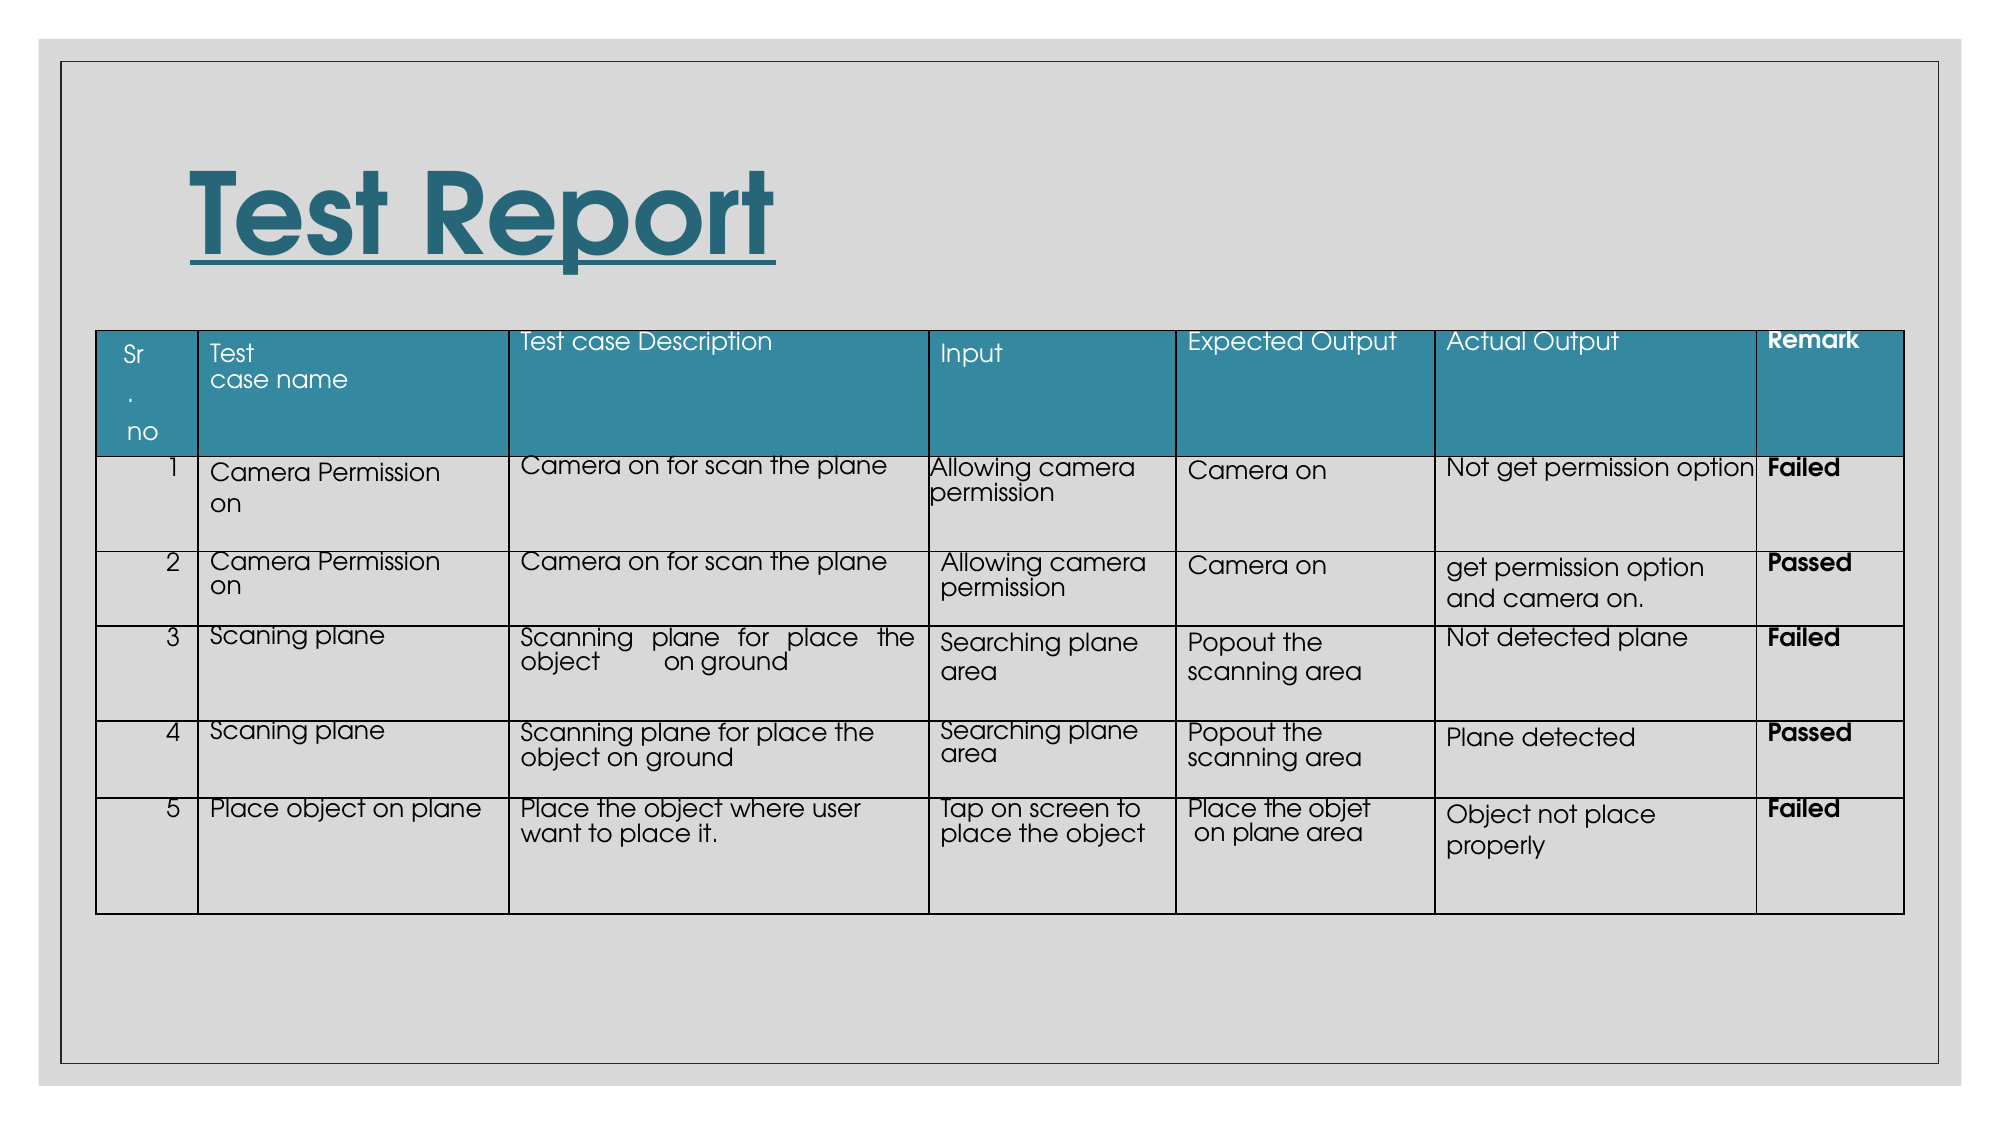

# Test Report
| Sr . no | Test case name | Test case Description | Input | Expected Output | Actual Output | Remark |
| --- | --- | --- | --- | --- | --- | --- |
| 1 | Camera Permission on | Camera on for scan the plane | Allowing camera permission | Camera on | Not get permission option | Failed |
| 2 | Camera Permission on | Camera on for scan the plane | Allowing camera permission | Camera on | get permission option and camera on. | Passed |
| 3 | Scaning plane | Scanning plane for place the object on ground | Searching plane area | Popout the scanning area | Not detected plane | Failed |
| 4 | Scaning plane | Scanning plane for place the object on ground | Searching plane area | Popout the scanning area | Plane detected | Passed |
| 5 | Place object on plane | Place the object where user want to place it. | Tap on screen to place the object | Place the objet on plane area | Object not place properly | Failed |